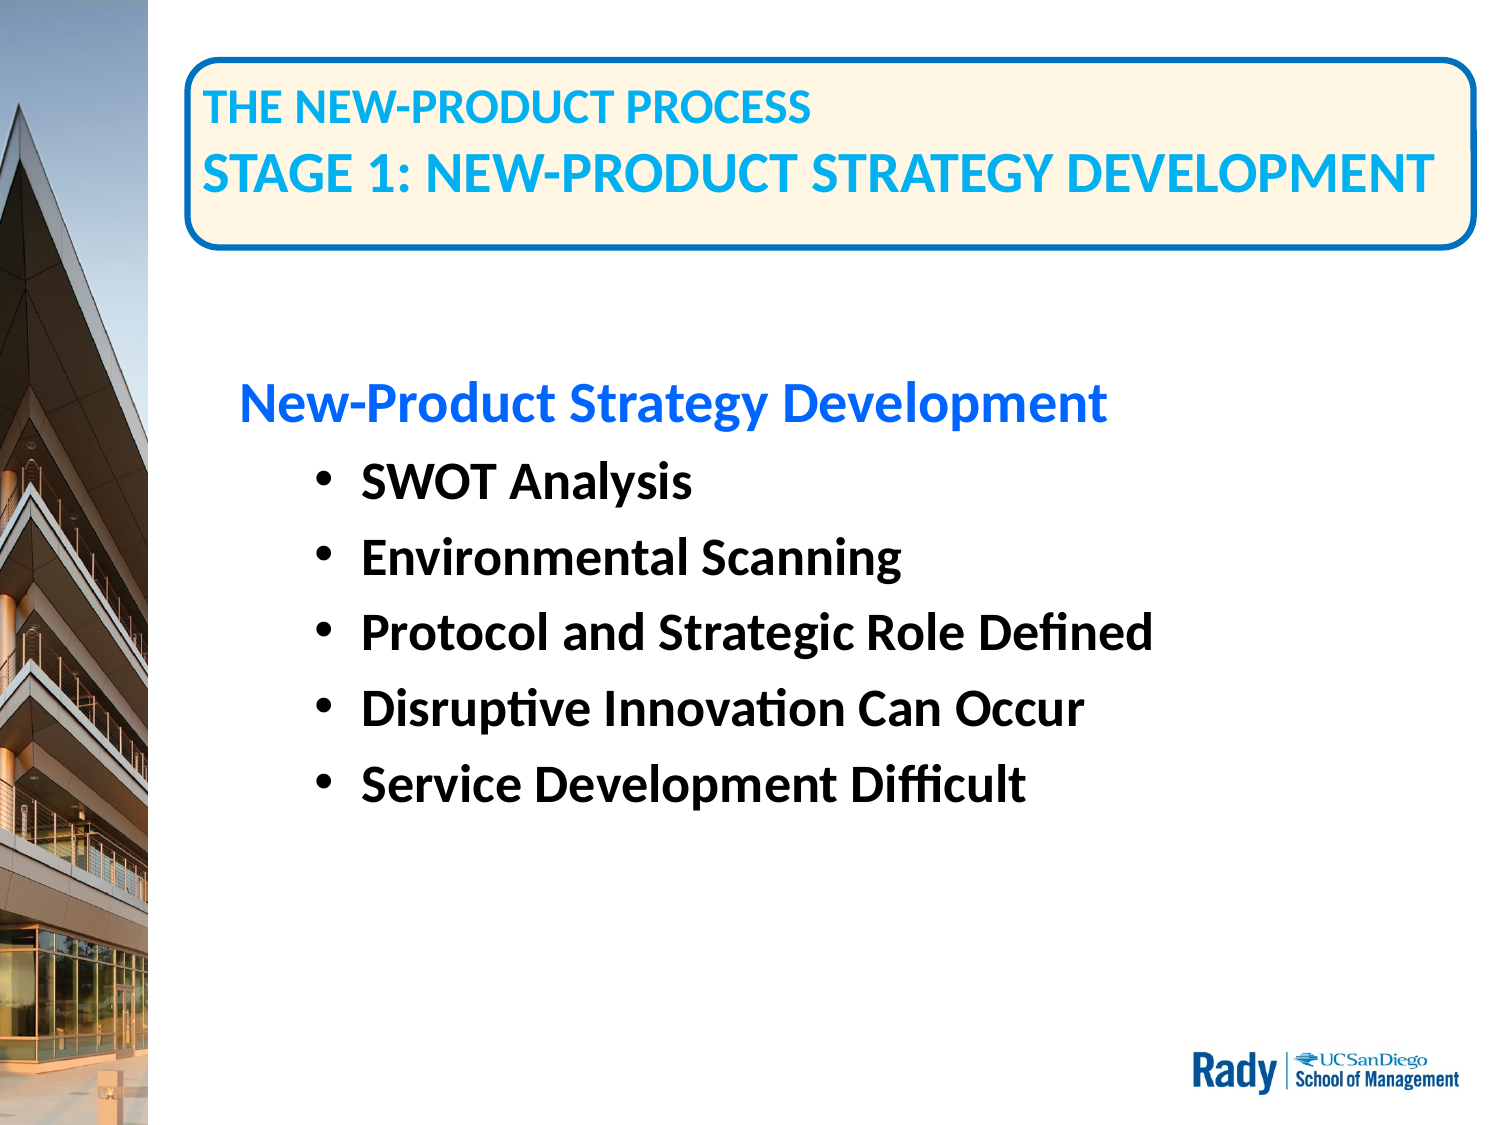

# THE NEW-PRODUCT PROCESS STAGE 1: NEW-PRODUCT STRATEGY DEVELOPMENT

New-Product Strategy Development
SWOT Analysis
Environmental Scanning
Protocol and Strategic Role Defined
Disruptive Innovation Can Occur
Service Development Difficult